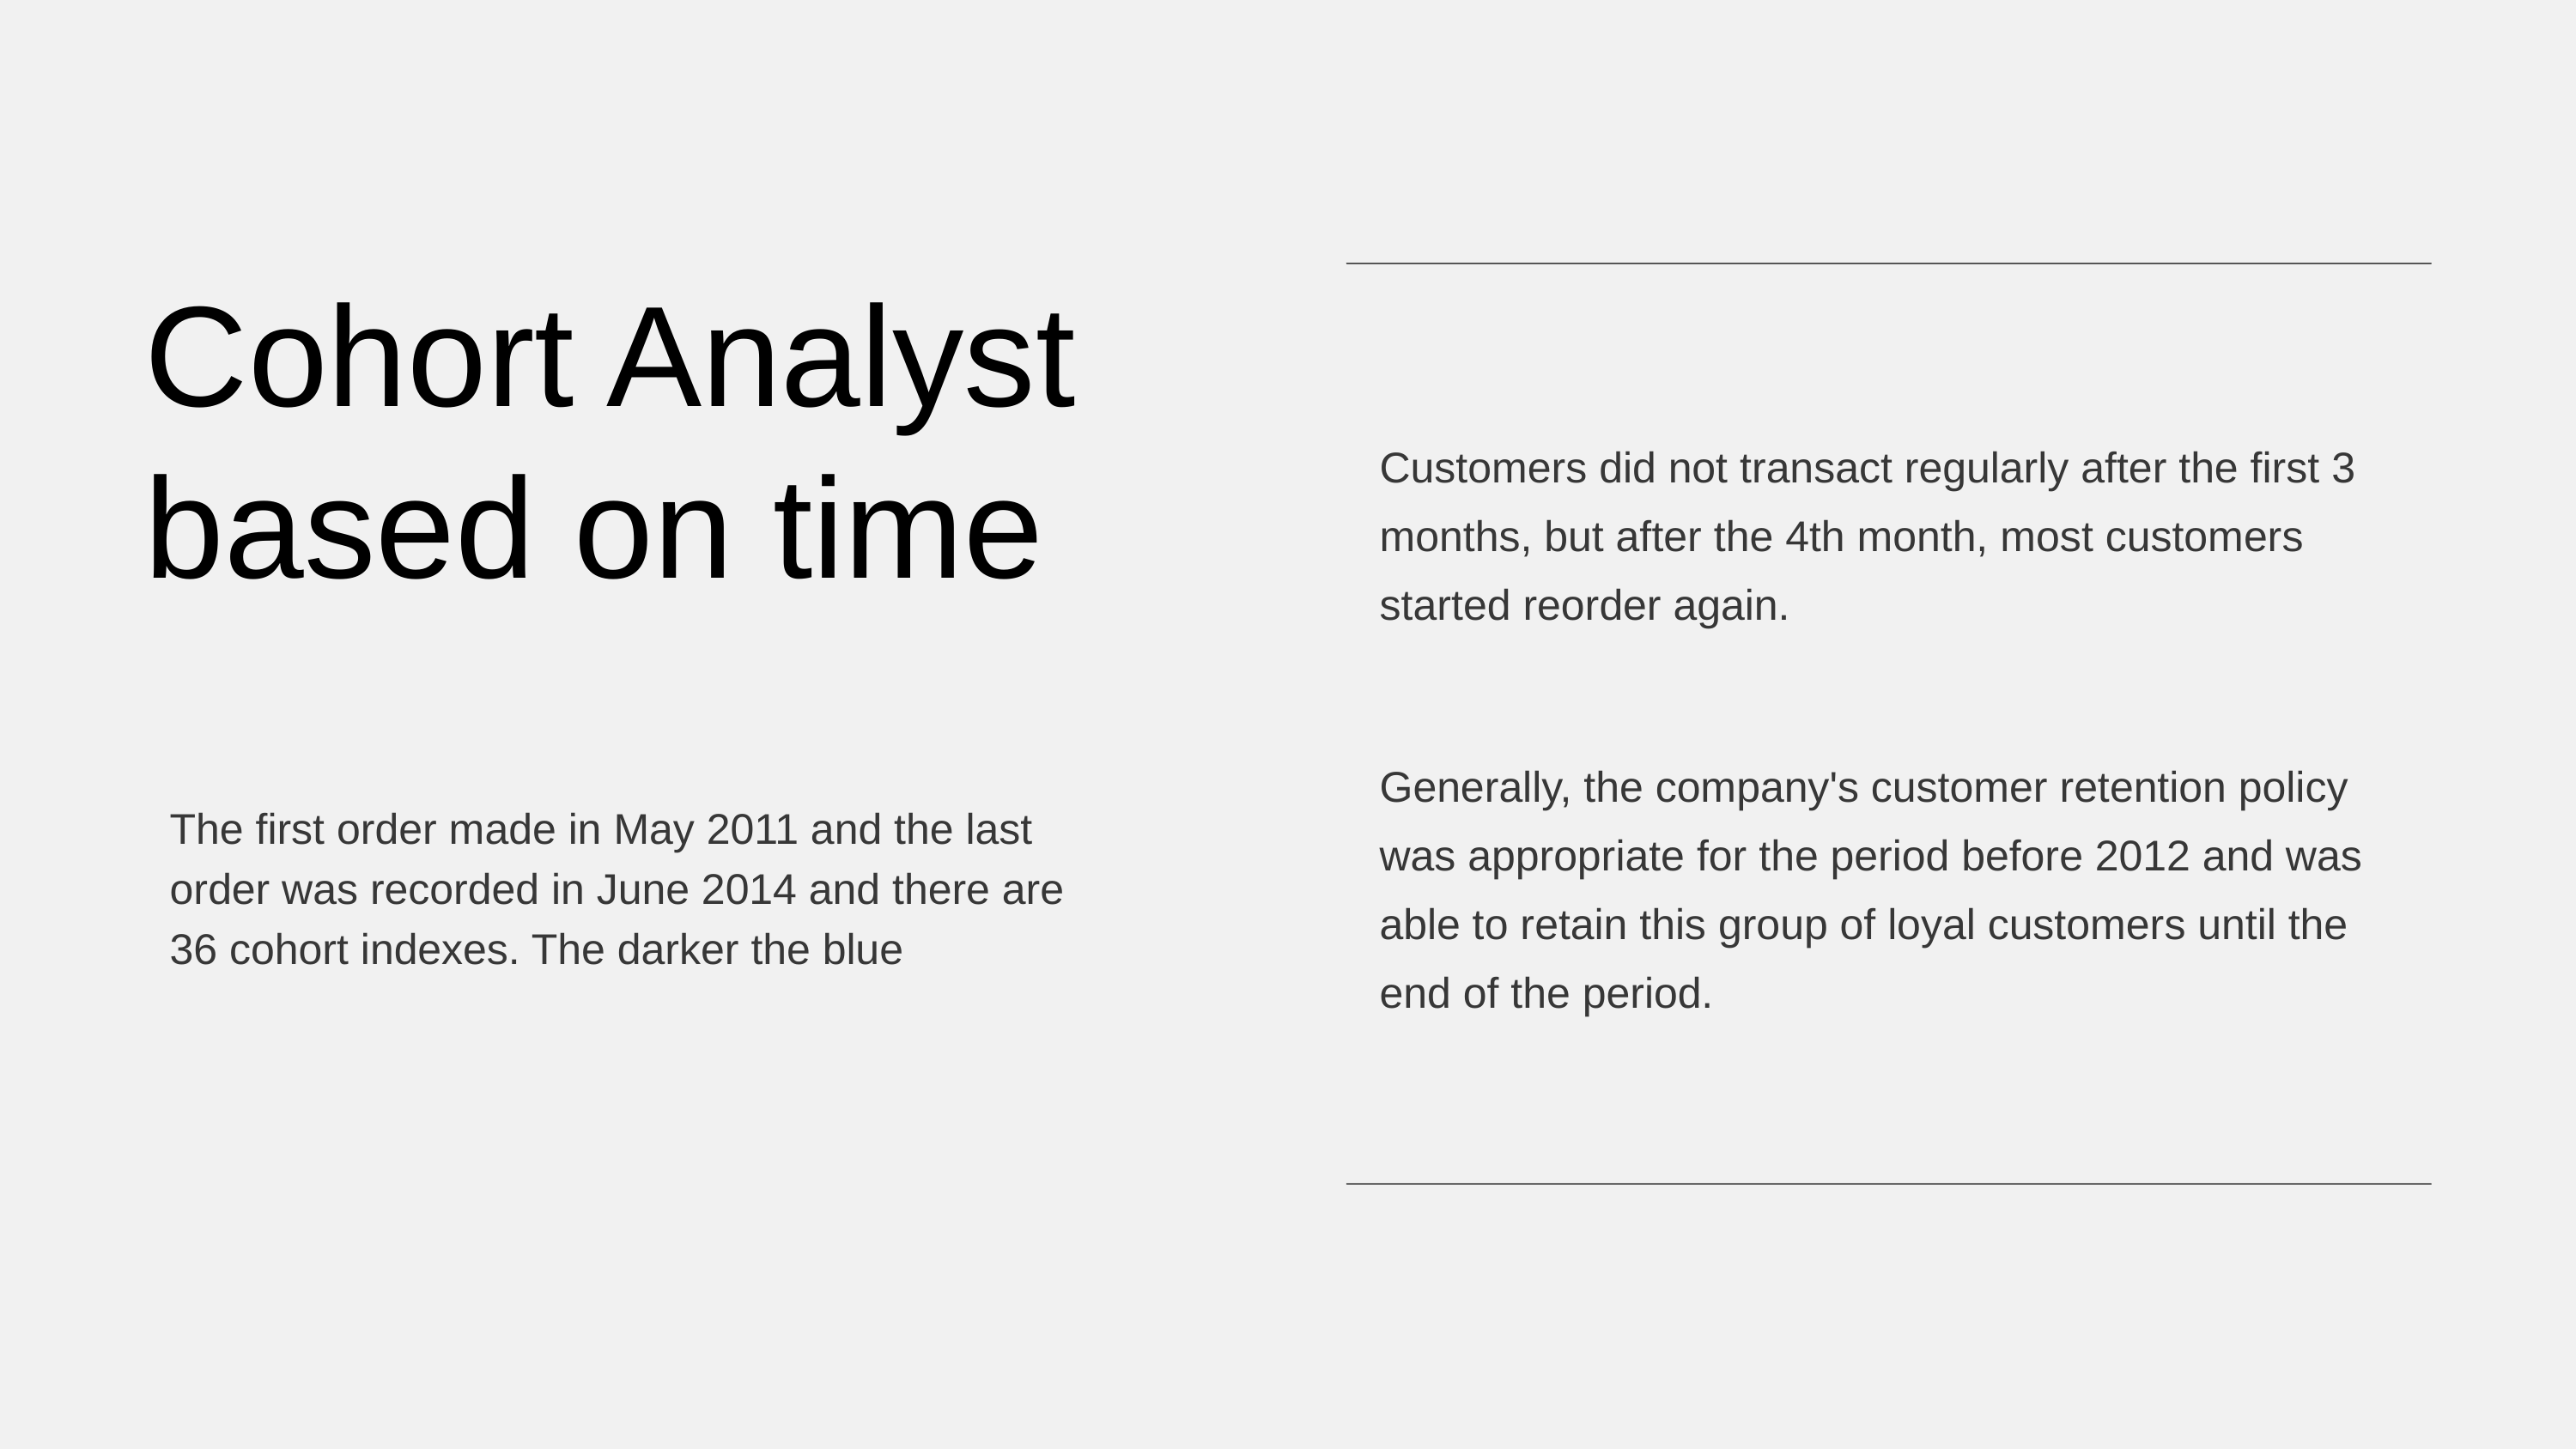

Cohort Analyst based on time

Customers did not transact regularly after the first 3 months, but after the 4th month, most customers started reorder again.
Generally, the company's customer retention policy was appropriate for the period before 2012 and was able to retain this group of loyal customers until the end of the period.
The first order made in May 2011 and the last order was recorded in June 2014 and there are 36 cohort indexes. The darker the blue